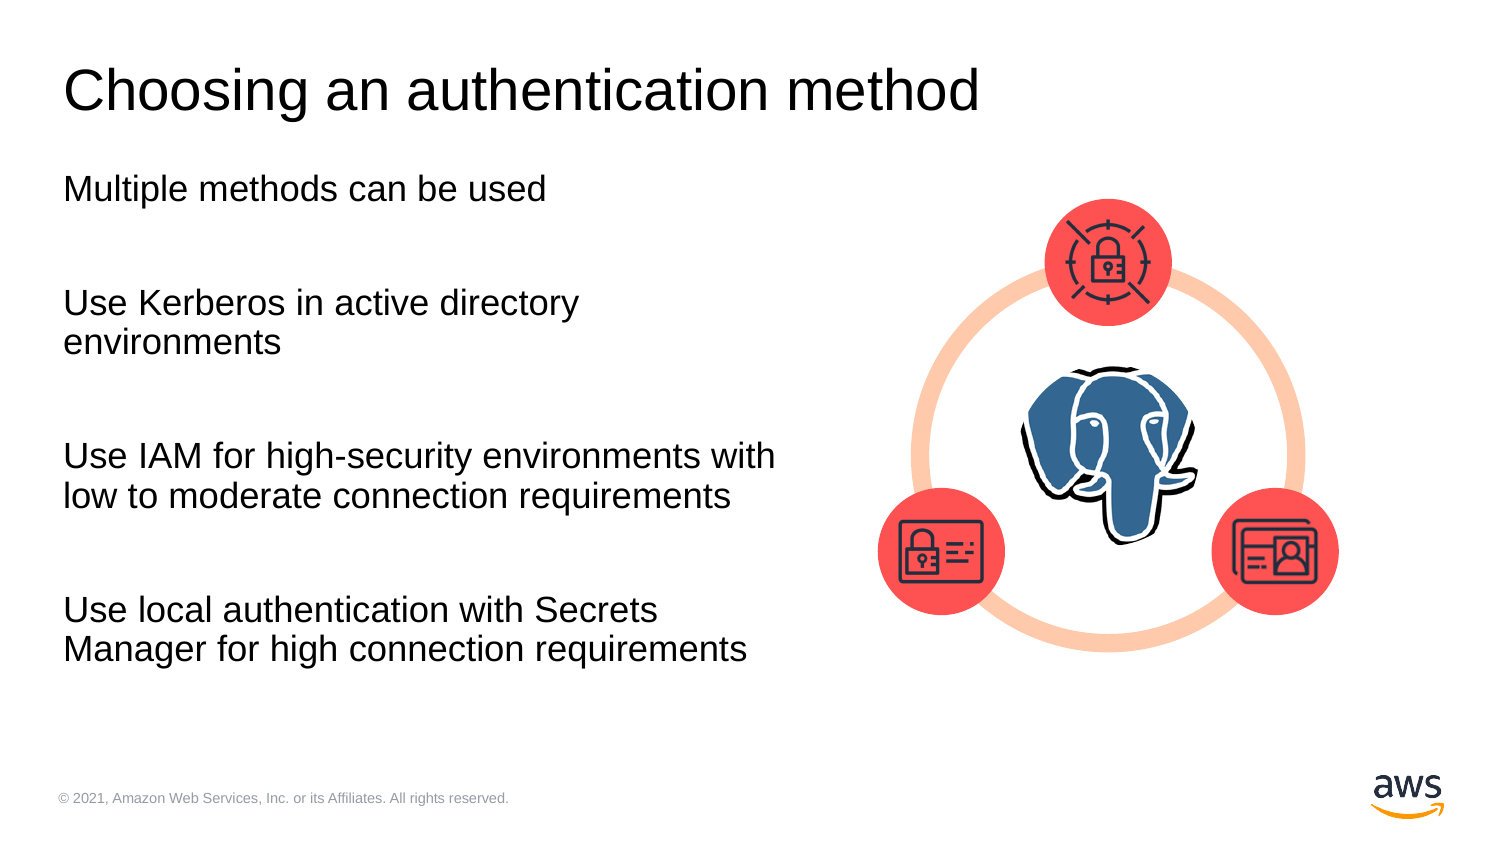

# Choosing an authentication method
Multiple methods can be used

Use Kerberos in active directory environments

Use IAM for high-security environments with low to moderate connection requirements

Use local authentication with Secrets Manager for high connection requirements